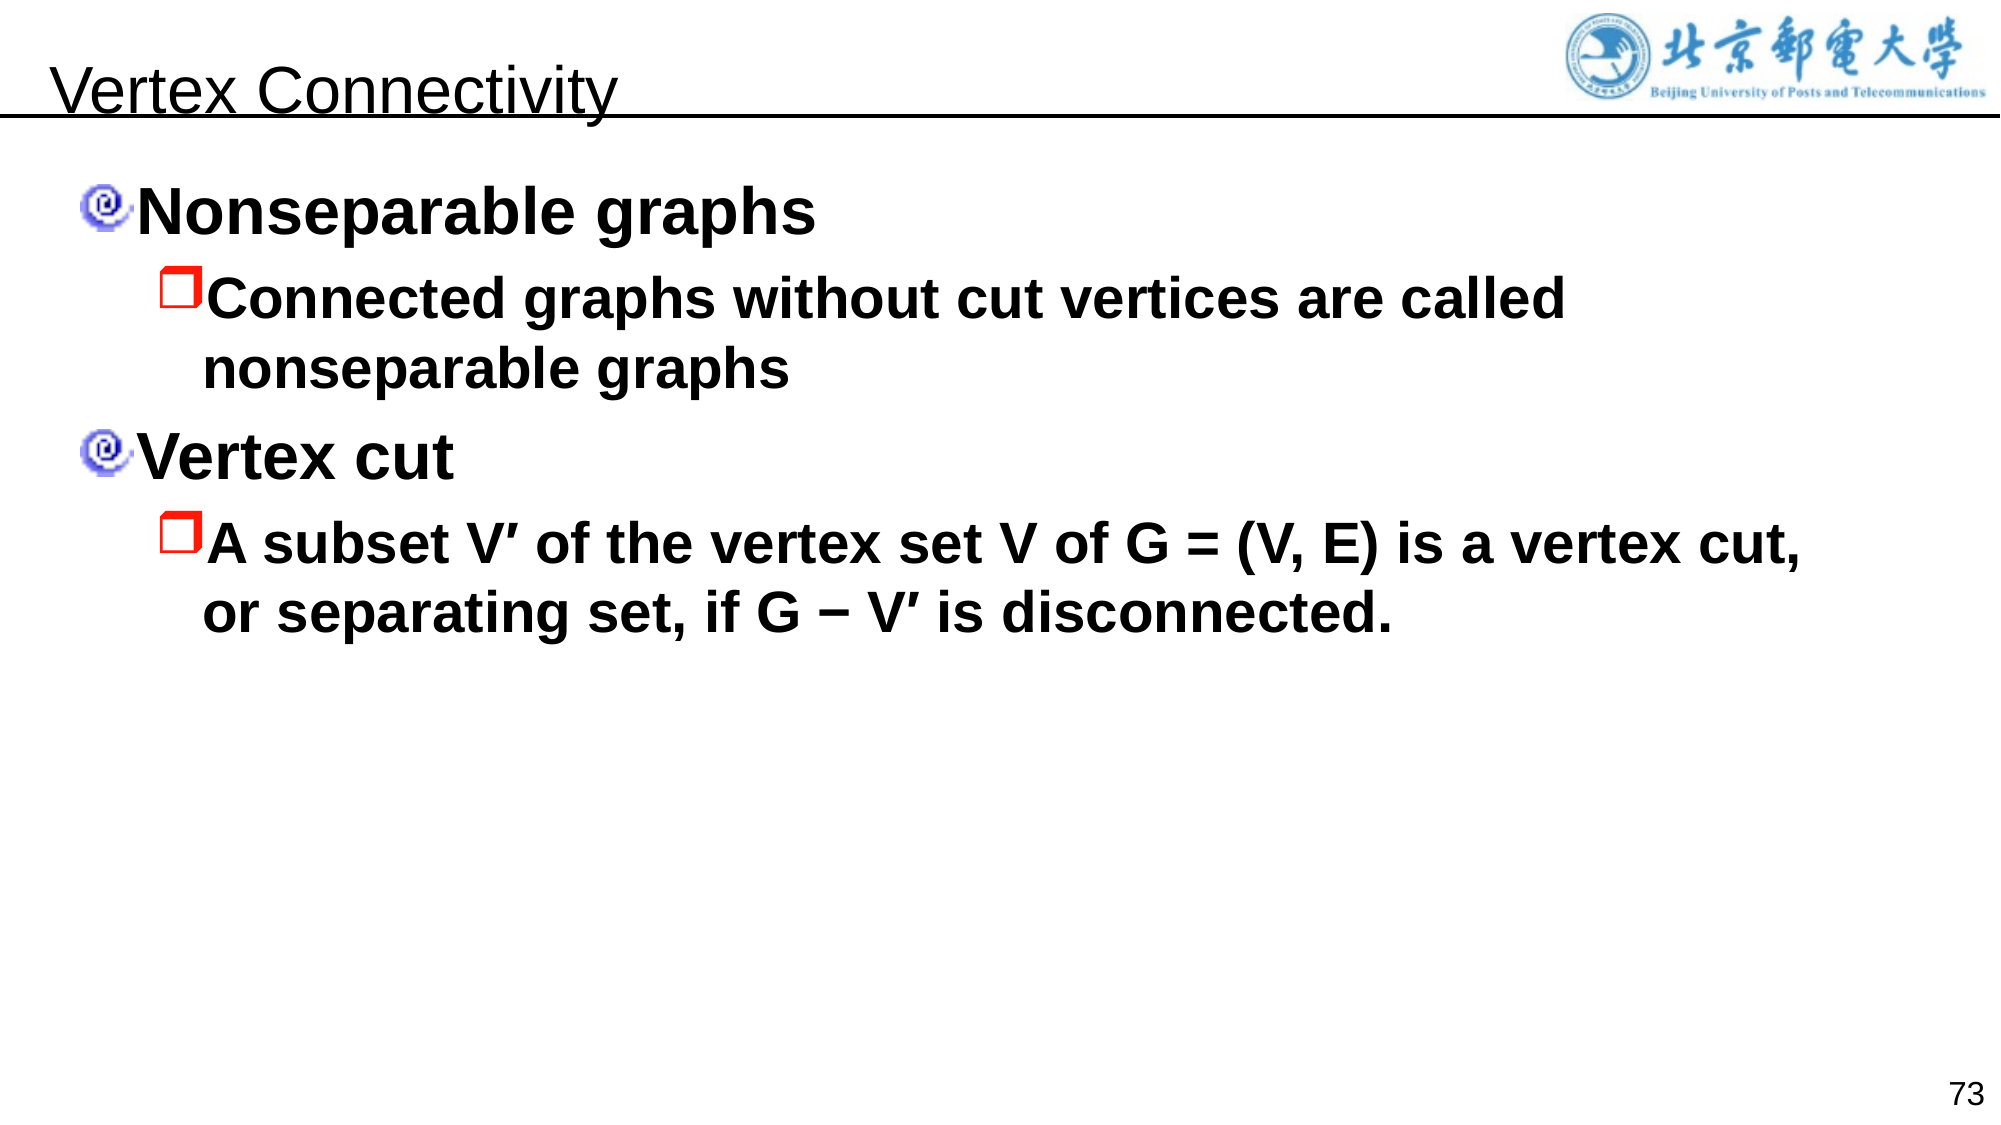

Vertex Connectivity
Nonseparable graphs
Connected graphs without cut vertices are called nonseparable graphs
Vertex cut
A subset V′ of the vertex set V of G = (V, E) is a vertex cut, or separating set, if G − V′ is disconnected.